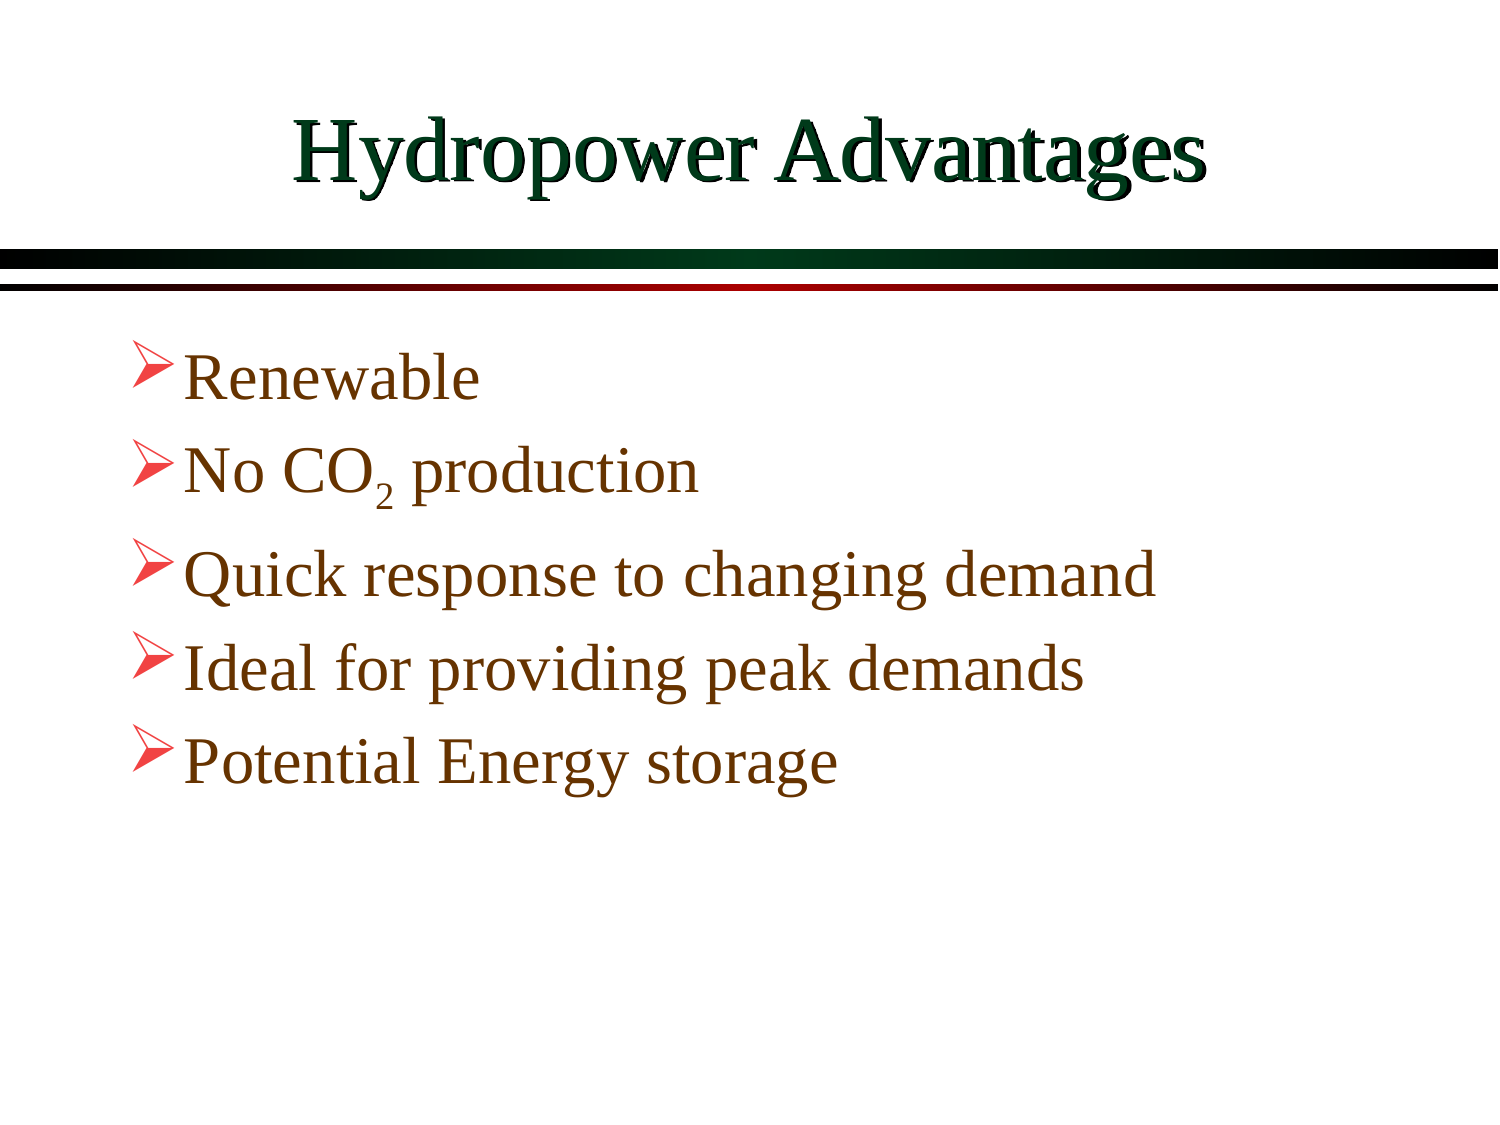

# Hydropower Advantages
Renewable
No CO2 production
Quick response to changing demand
Ideal for providing peak demands
Potential Energy storage